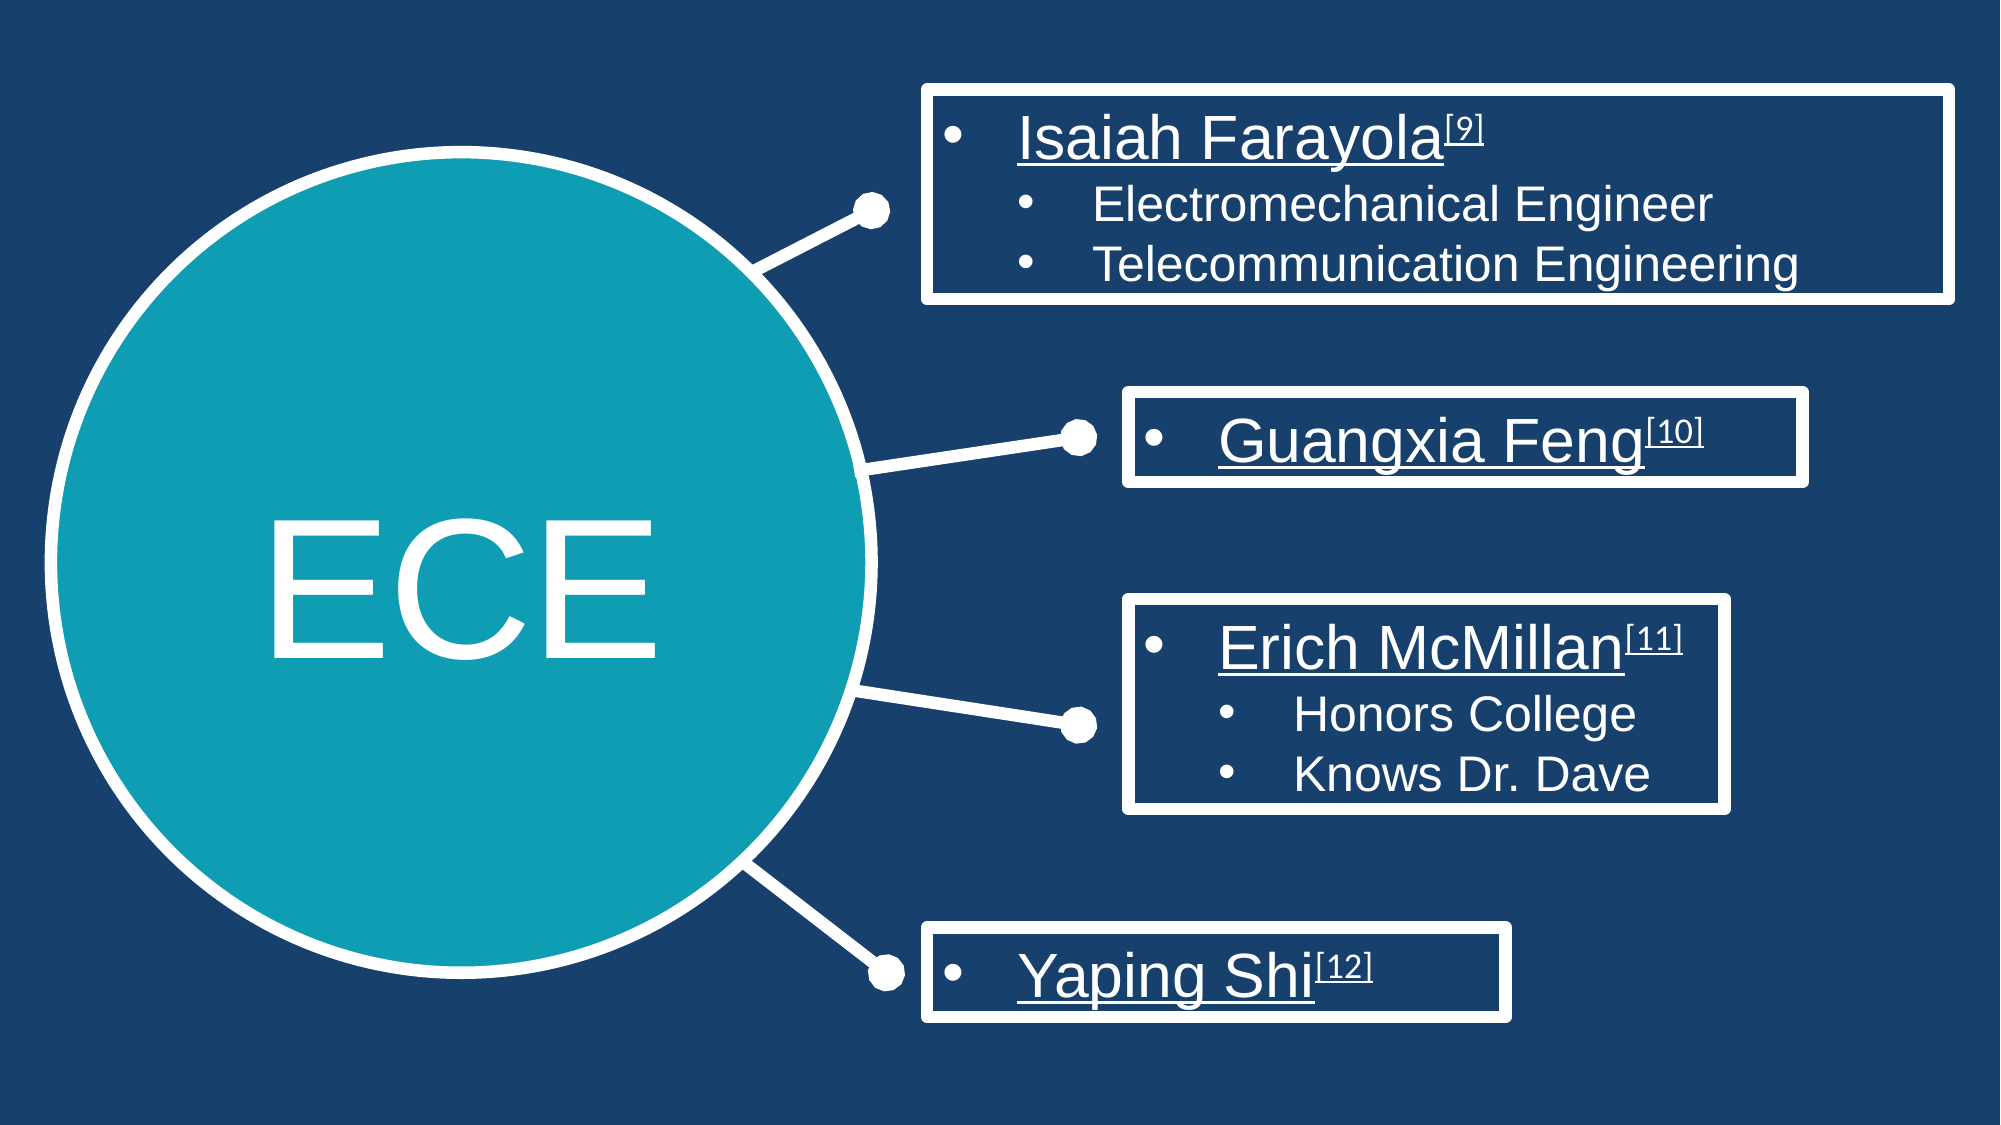

Isaiah Farayola[9]
Electromechanical Engineer
Telecommunication Engineering

ECE
Guangxia Feng[10]
Erich McMillan[11]
Honors College
Knows Dr. Dave
Yaping Shi[12]